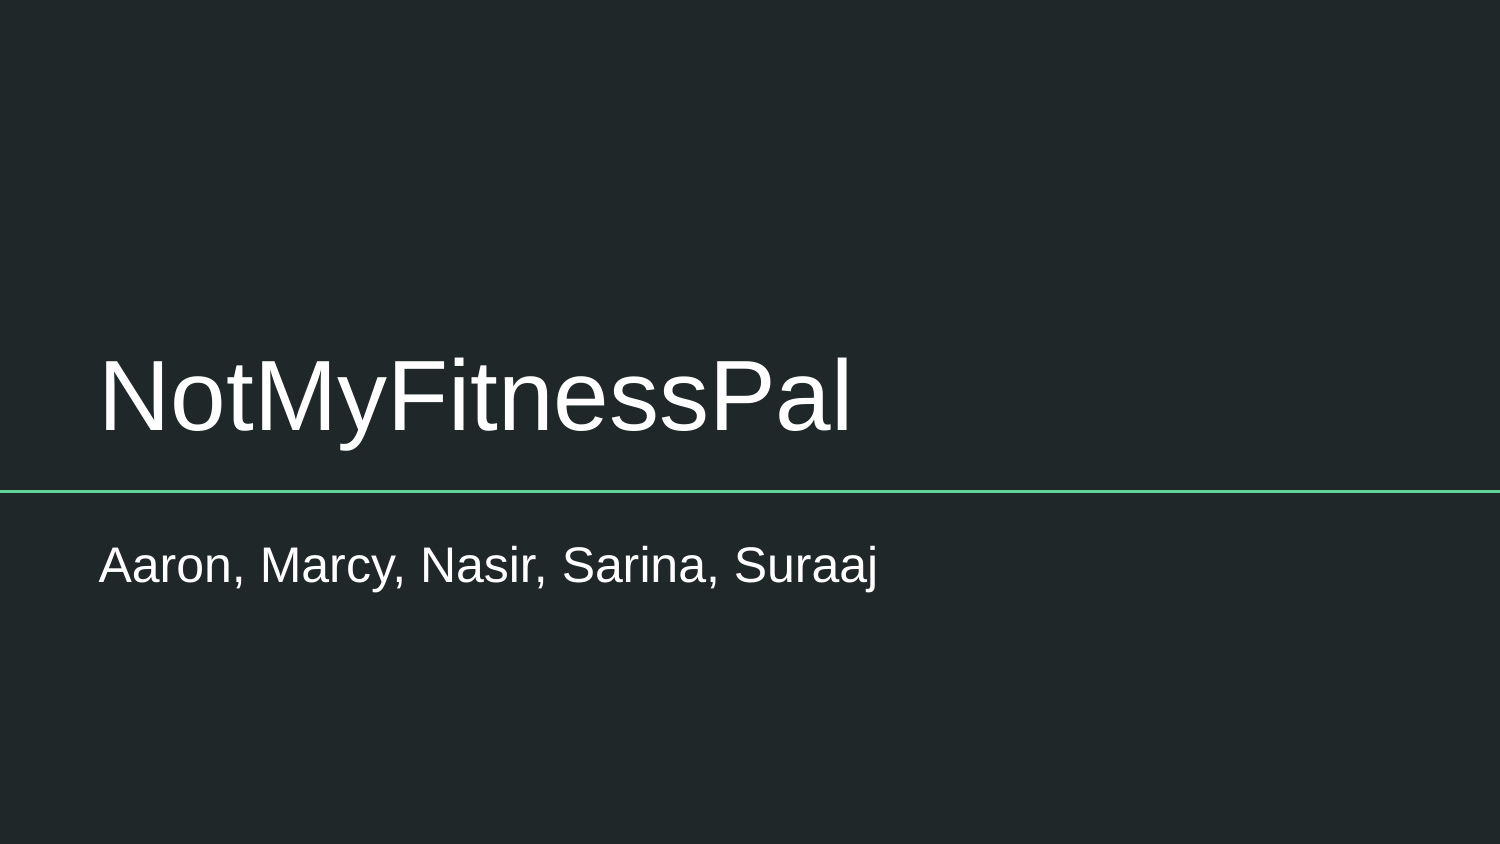

# NotMyFitnessPal
Aaron, Marcy, Nasir, Sarina, Suraaj